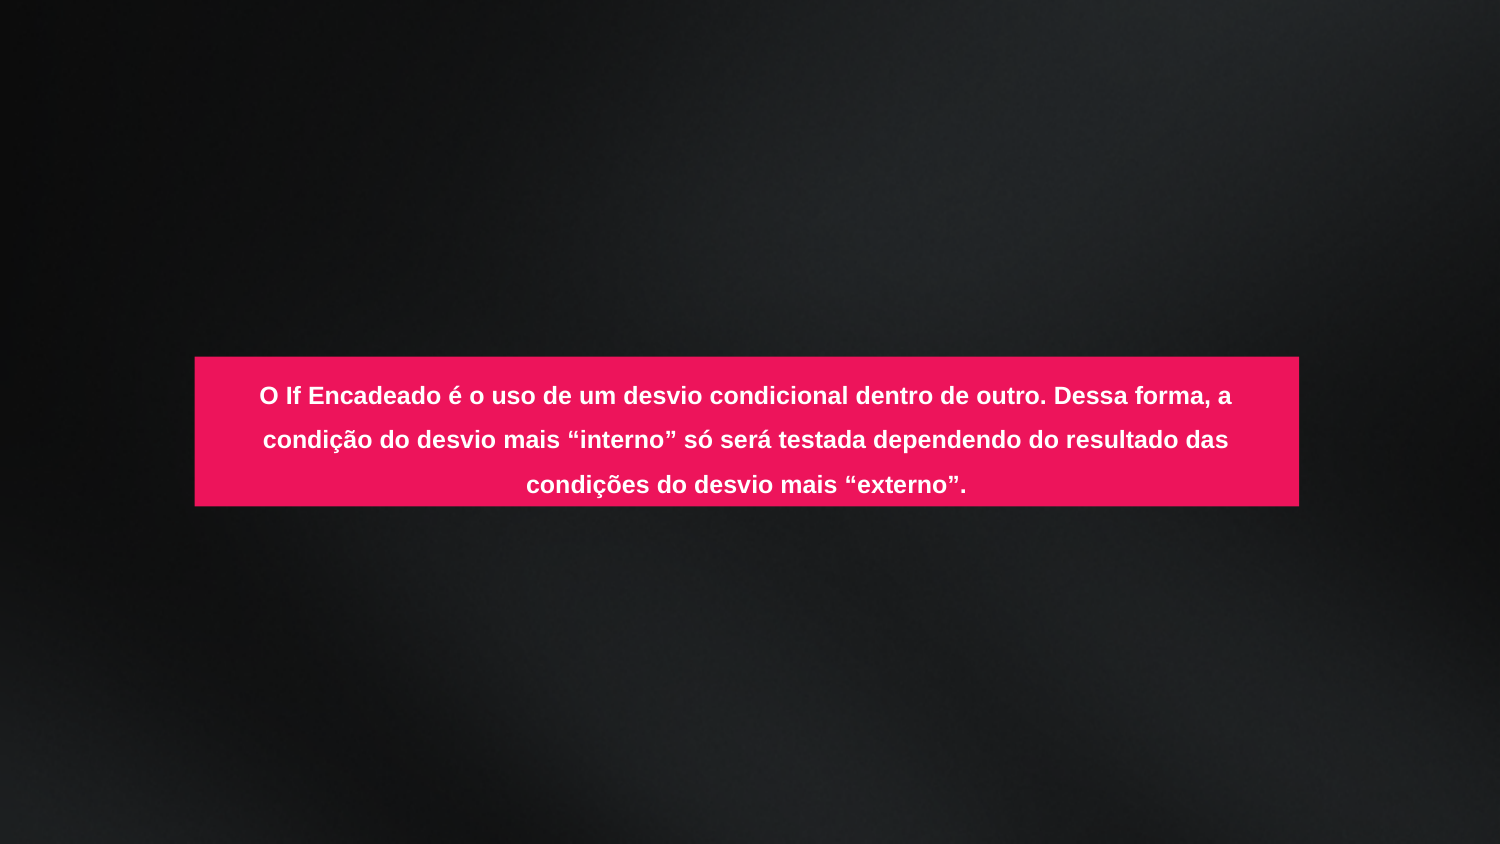

O If Encadeado é o uso de um desvio condicional dentro de outro. Dessa forma, a condição do desvio mais “interno” só será testada dependendo do resultado das condições do desvio mais “externo”.